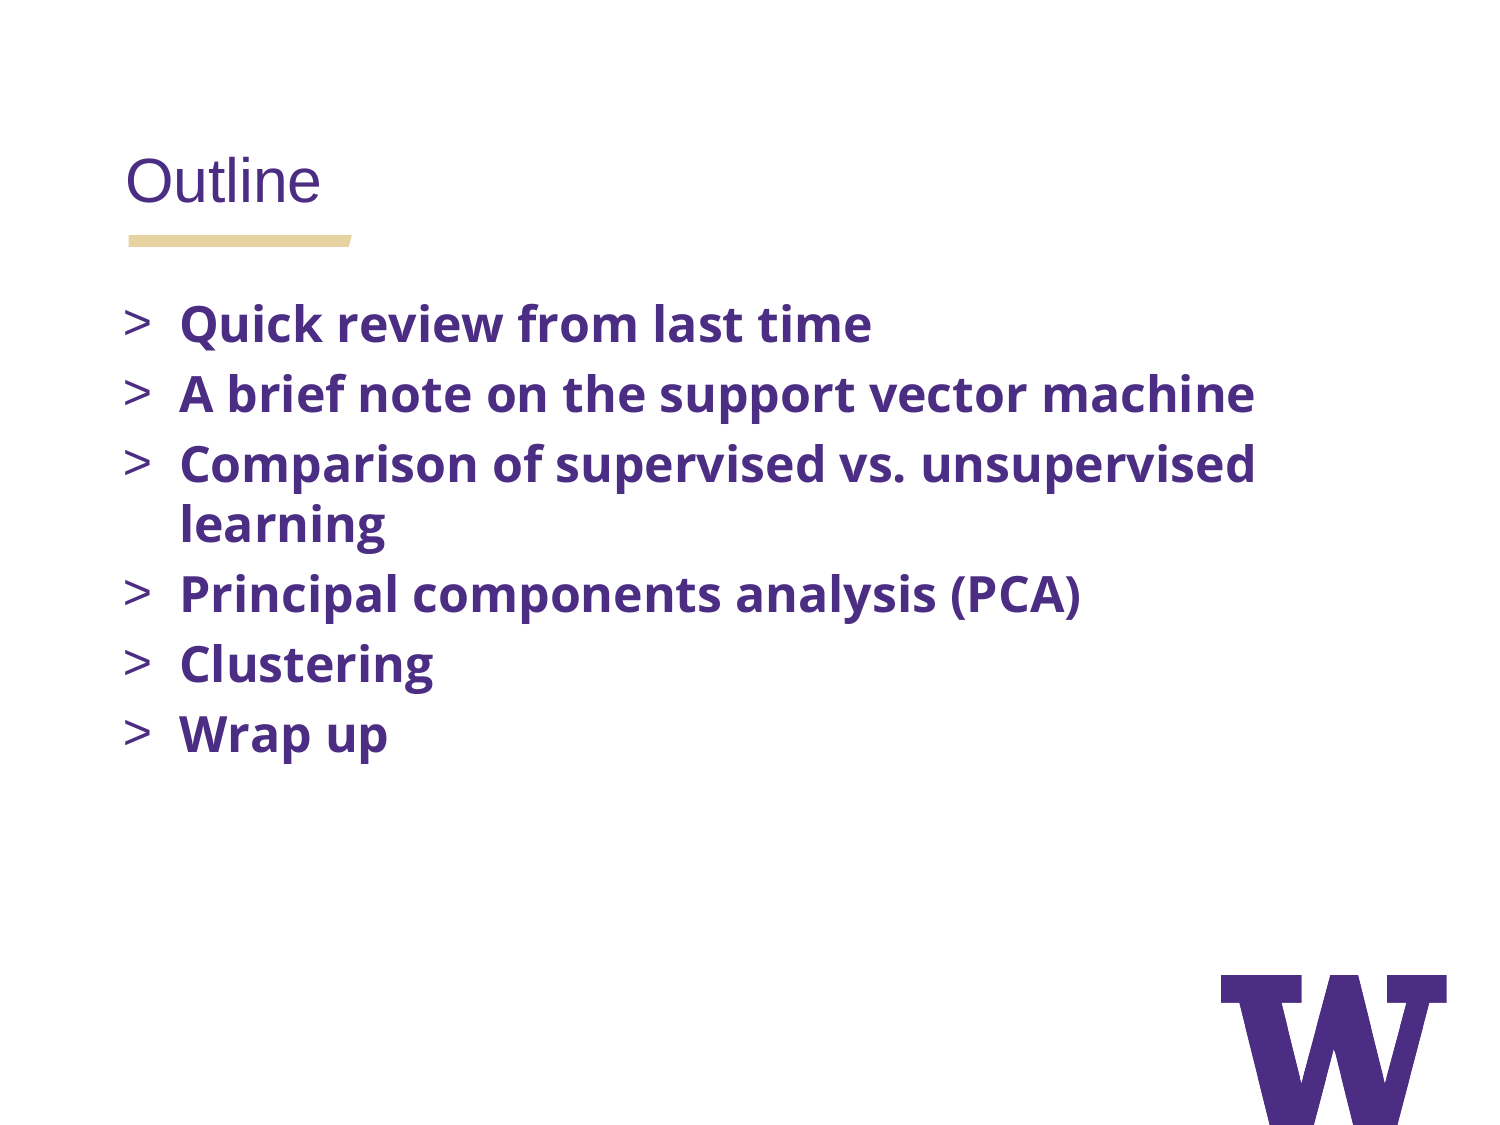

Outline
Quick review from last time
A brief note on the support vector machine
Comparison of supervised vs. unsupervised learning
Principal components analysis (PCA)
Clustering
Wrap up